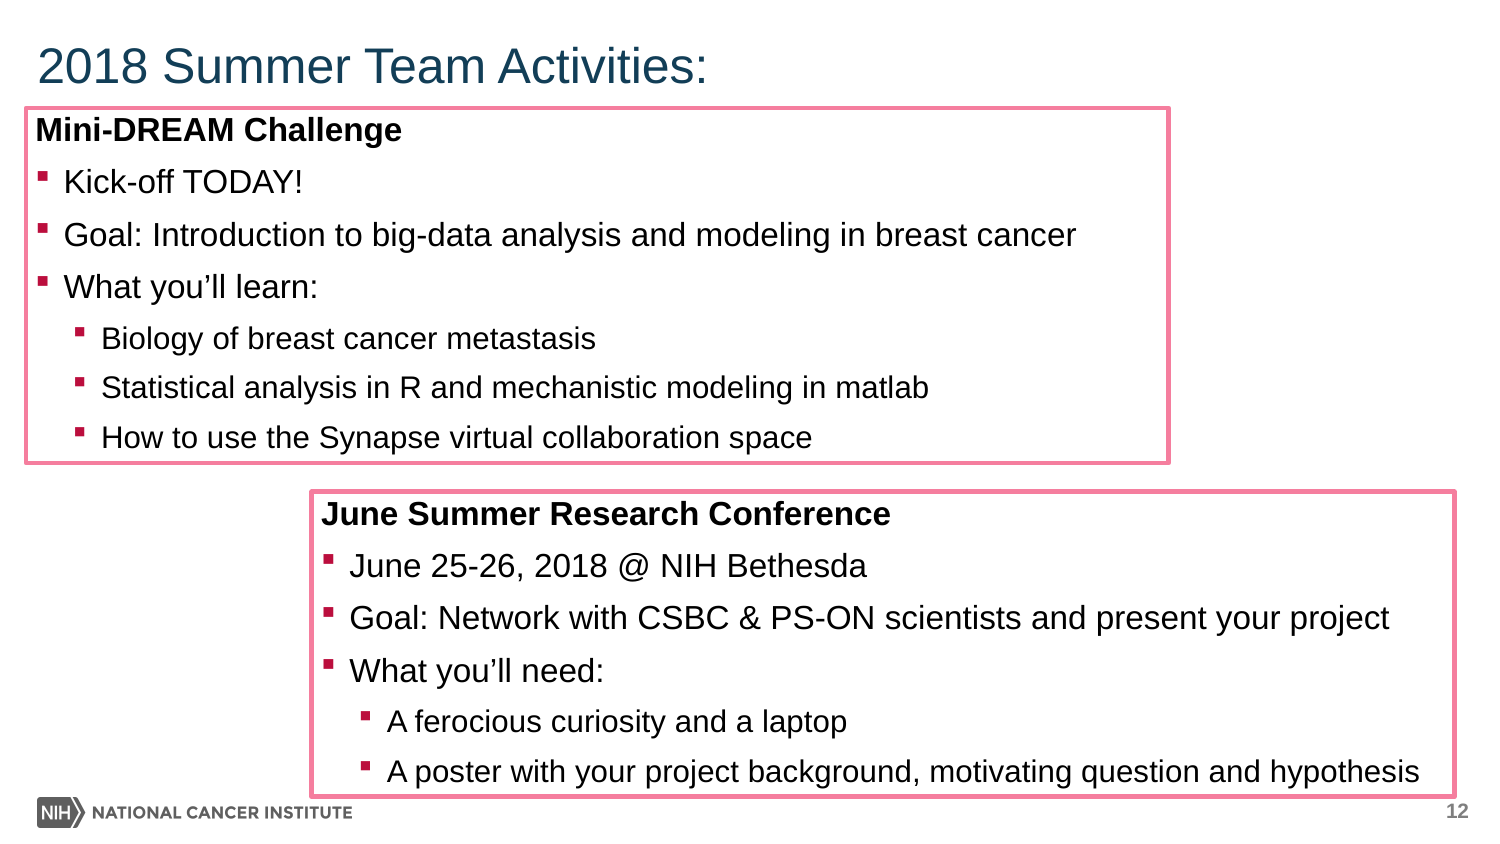

# 2018 Summer Team Activities:
 Mini-DREAM Challenge
Kick-off TODAY!
Goal: Introduction to big-data analysis and modeling in breast cancer
What you’ll learn:
Biology of breast cancer metastasis
Statistical analysis in R and mechanistic modeling in matlab
How to use the Synapse virtual collaboration space

 June Summer Research Conference
June 25-26, 2018 @ NIH Bethesda
Goal: Network with CSBC & PS-ON scientists and present your project
What you’ll need:
A ferocious curiosity and a laptop
A poster with your project background, motivating question and hypothesis